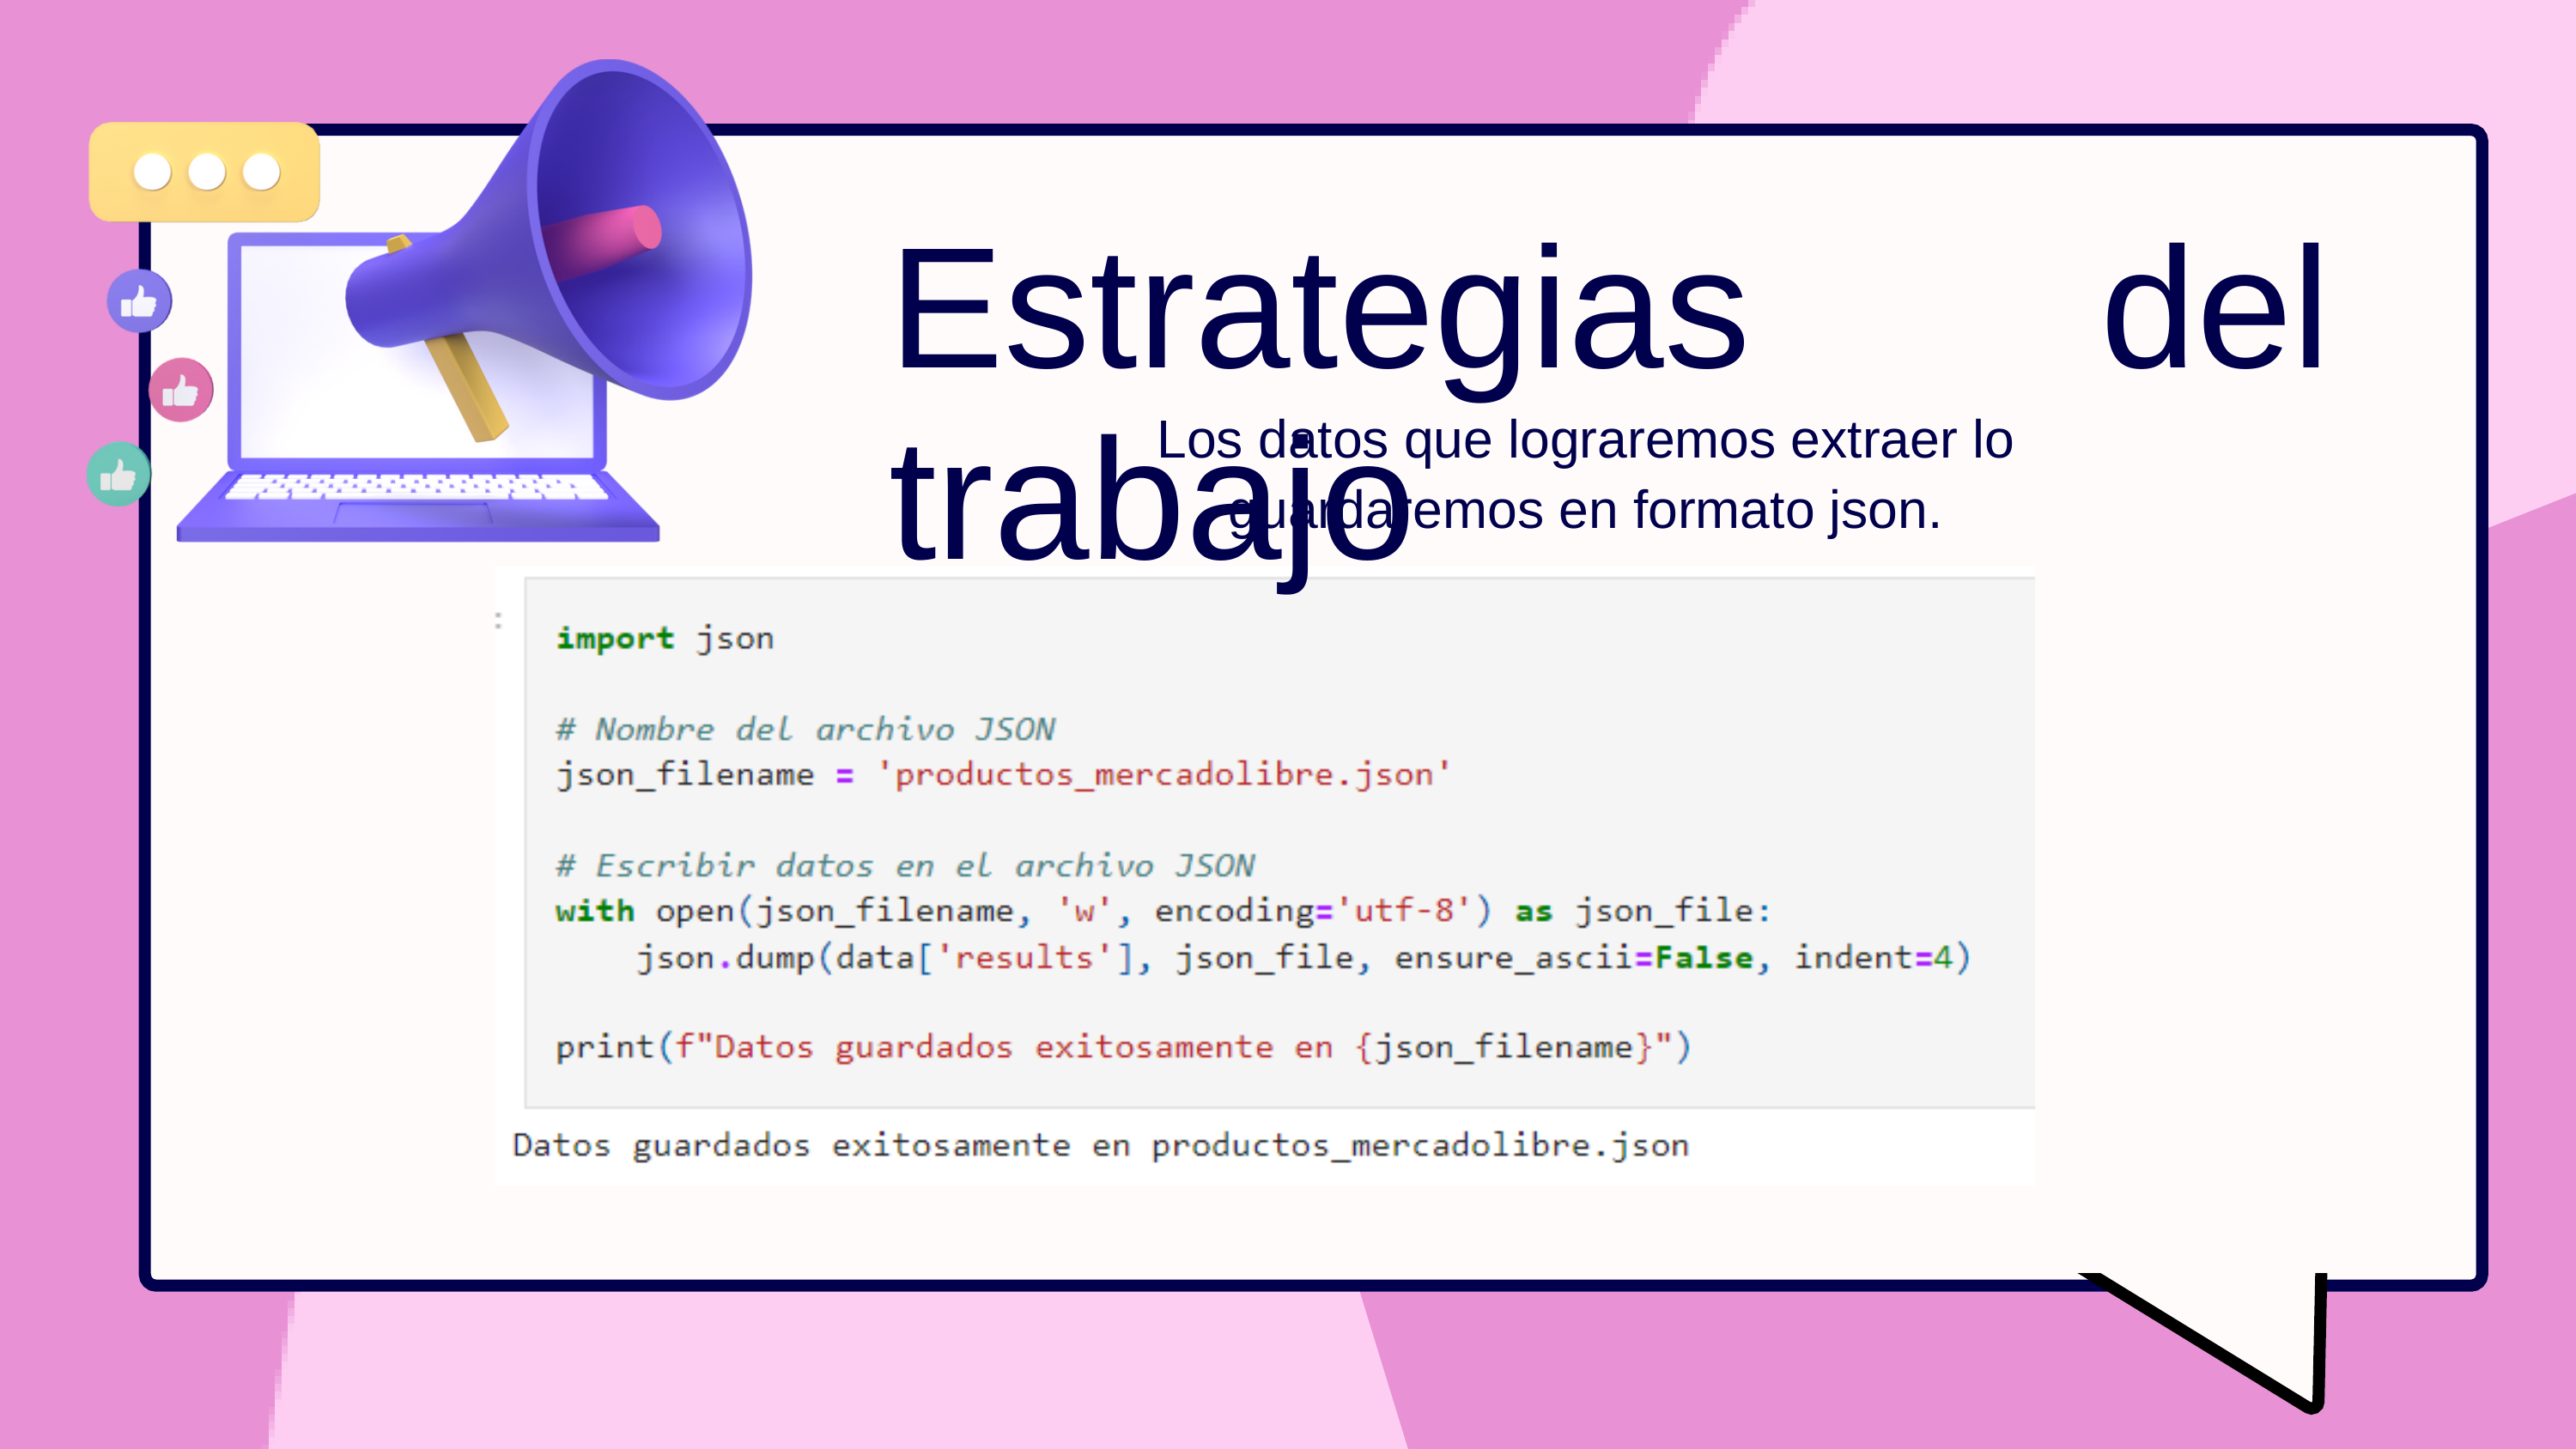

Estrategias del trabajo
Los datos que lograremos extraer lo guardaremos en formato json.